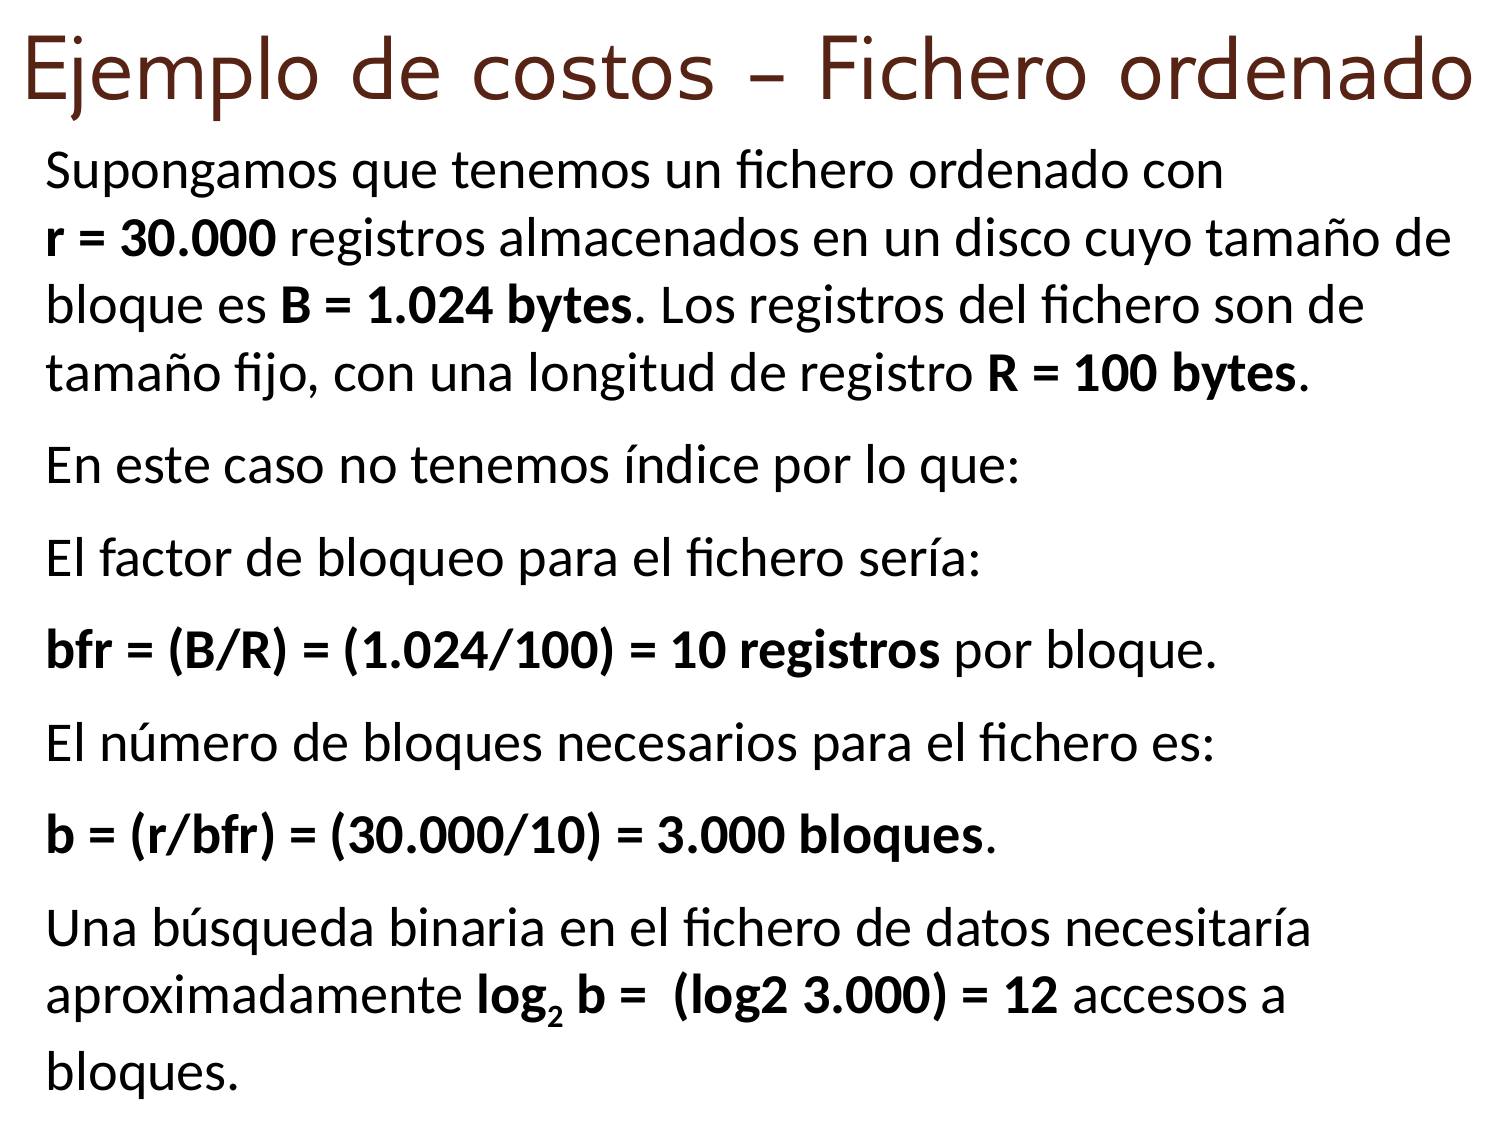

Ejemplo de costos – Fichero ordenado
Supongamos que tenemos un fichero ordenado con                  r = 30.000 registros almacenados en un disco cuyo tamaño de bloque es B = 1.024 bytes. Los registros del fichero son de tamaño fijo, con una longitud de registro R = 100 bytes.
En este caso no tenemos índice por lo que:
El factor de bloqueo para el fichero sería:
bfr = (B/R) = (1.024/100) = 10 registros por bloque.
El número de bloques necesarios para el fichero es:
b = (r/bfr) = (30.000/10) = 3.000 bloques.
Una búsqueda binaria en el fichero de datos necesitaría aproximadamente log2 b =  (log2 3.000) = 12 accesos a bloques.